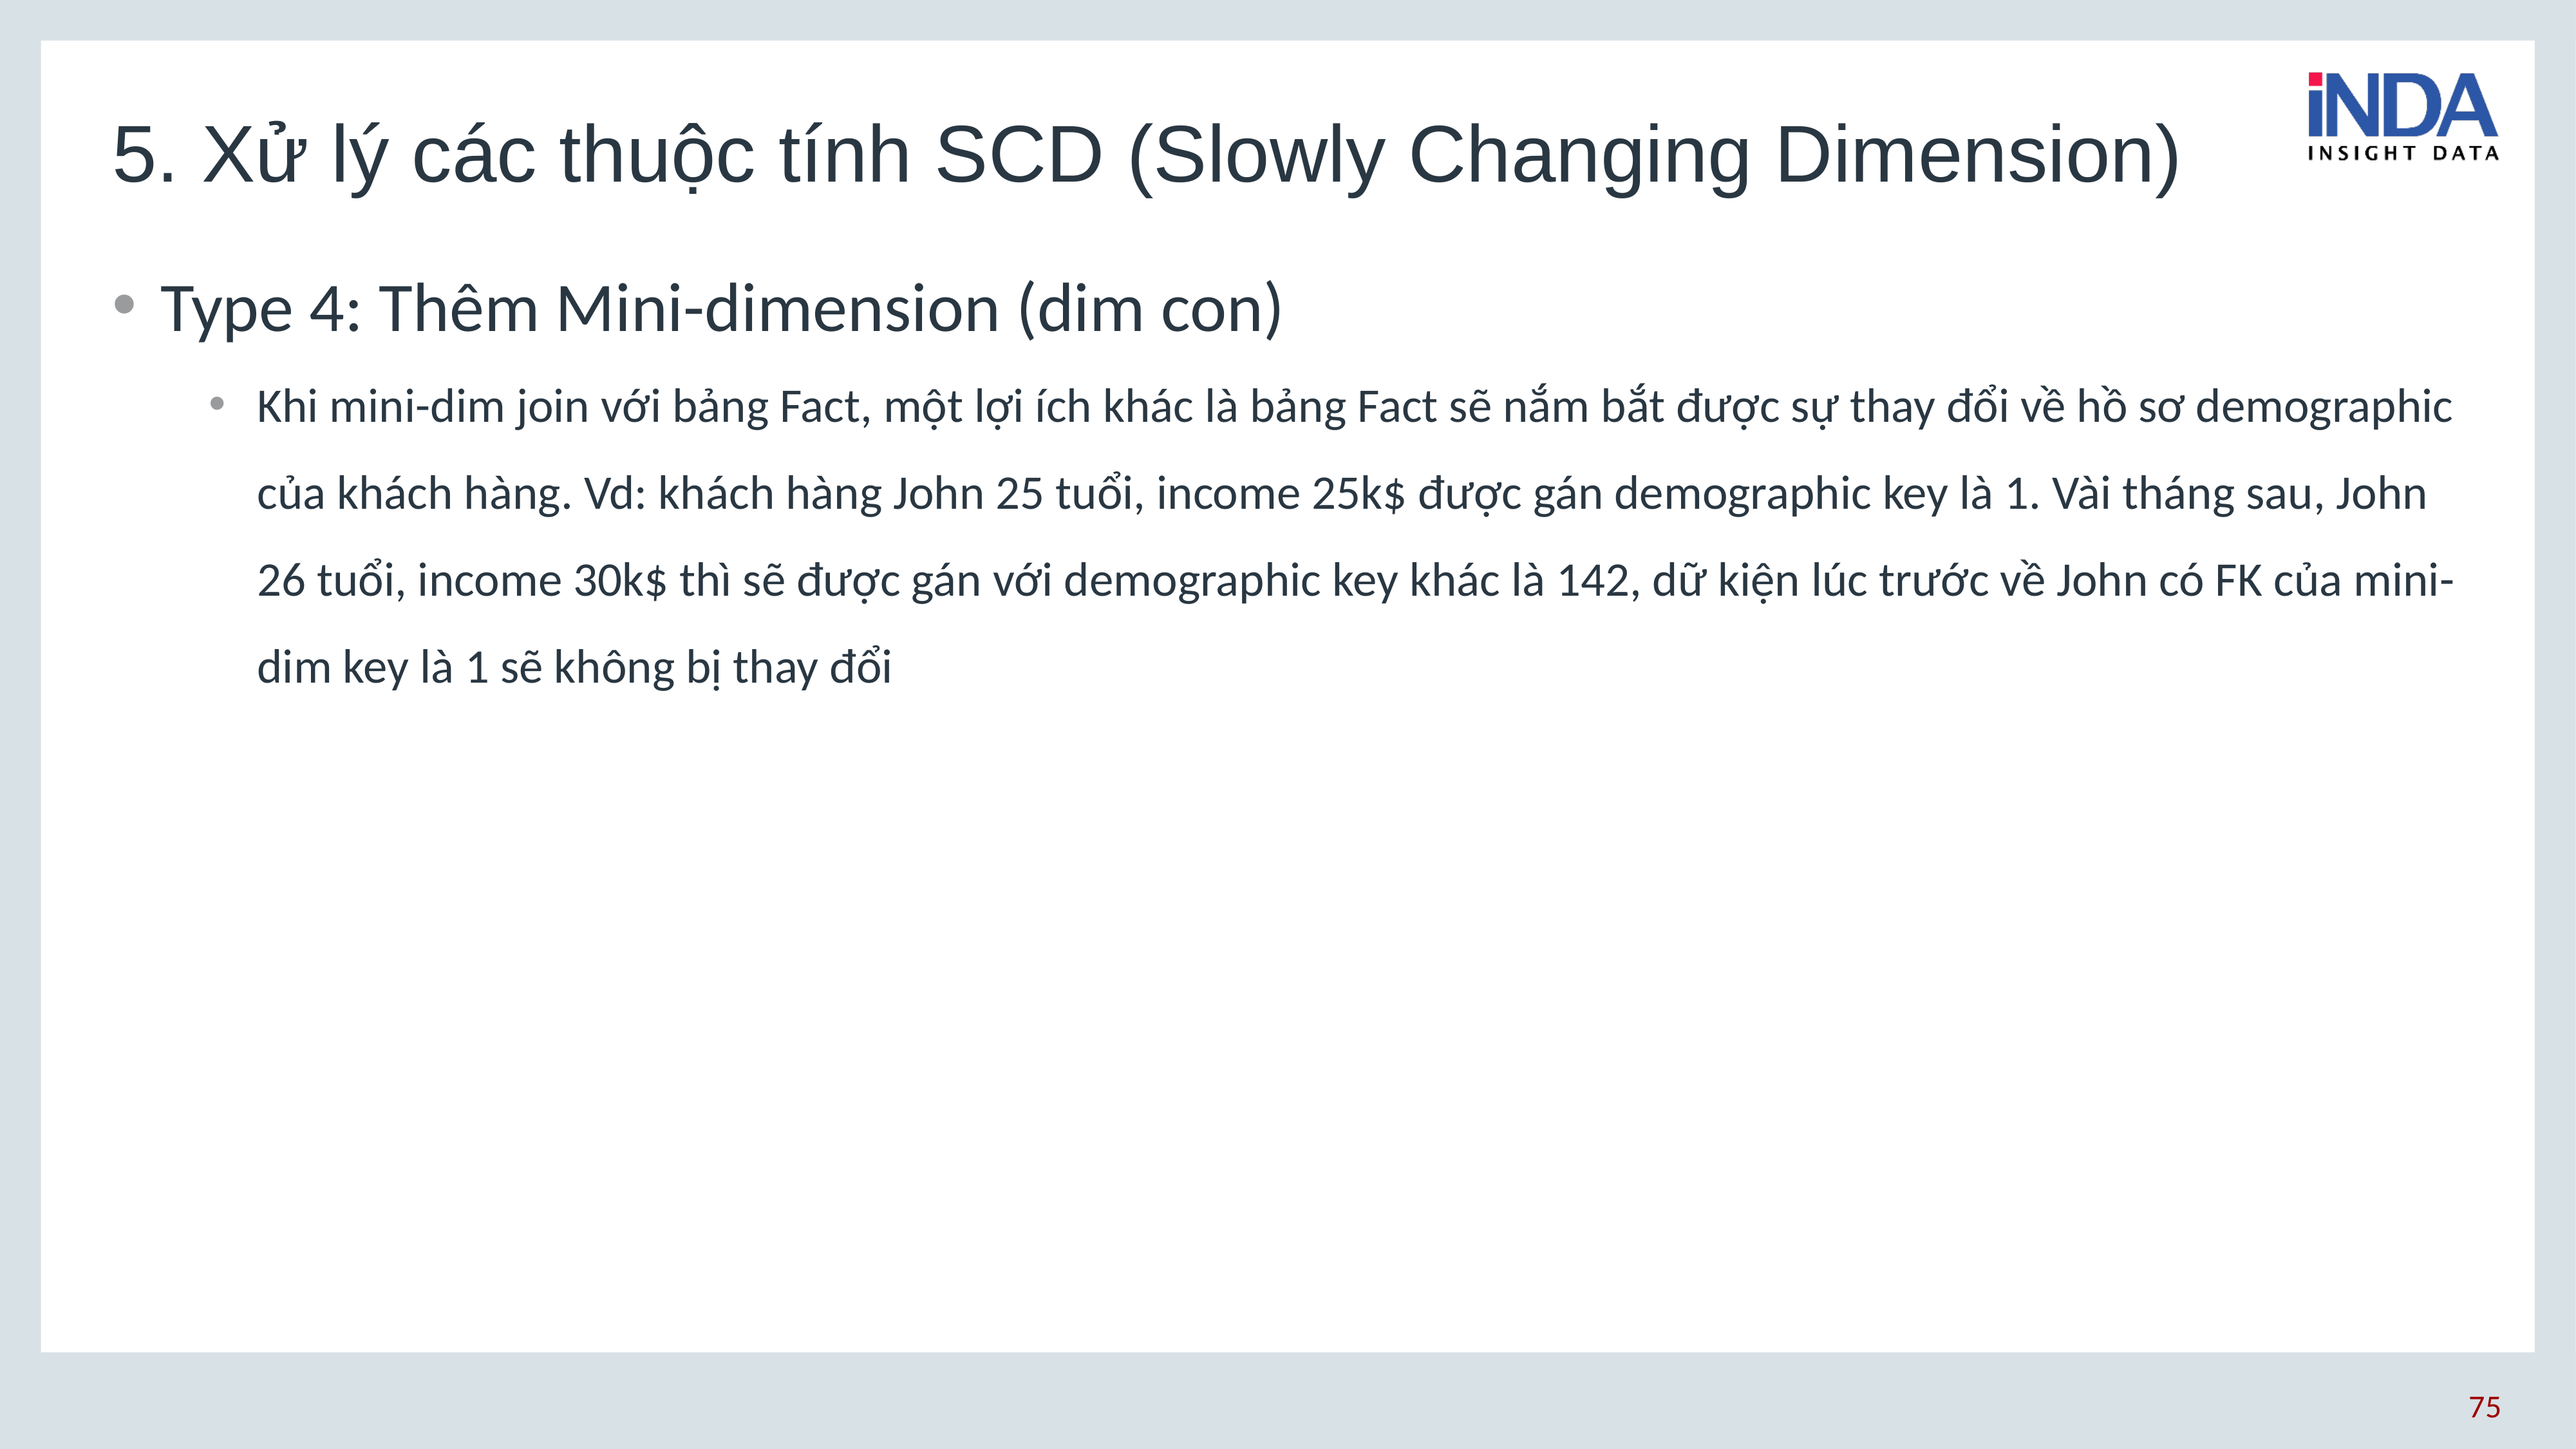

# 5. Xử lý các thuộc tính SCD (Slowly Changing Dimension)
Type 4: Thêm Mini-dimension (dim con)
Khi mini-dim join với bảng Fact, một lợi ích khác là bảng Fact sẽ nắm bắt được sự thay đổi về hồ sơ demographic của khách hàng. Vd: khách hàng John 25 tuổi, income 25k$ được gán demographic key là 1. Vài tháng sau, John 26 tuổi, income 30k$ thì sẽ được gán với demographic key khác là 142, dữ kiện lúc trước về John có FK của mini-dim key là 1 sẽ không bị thay đổi

75